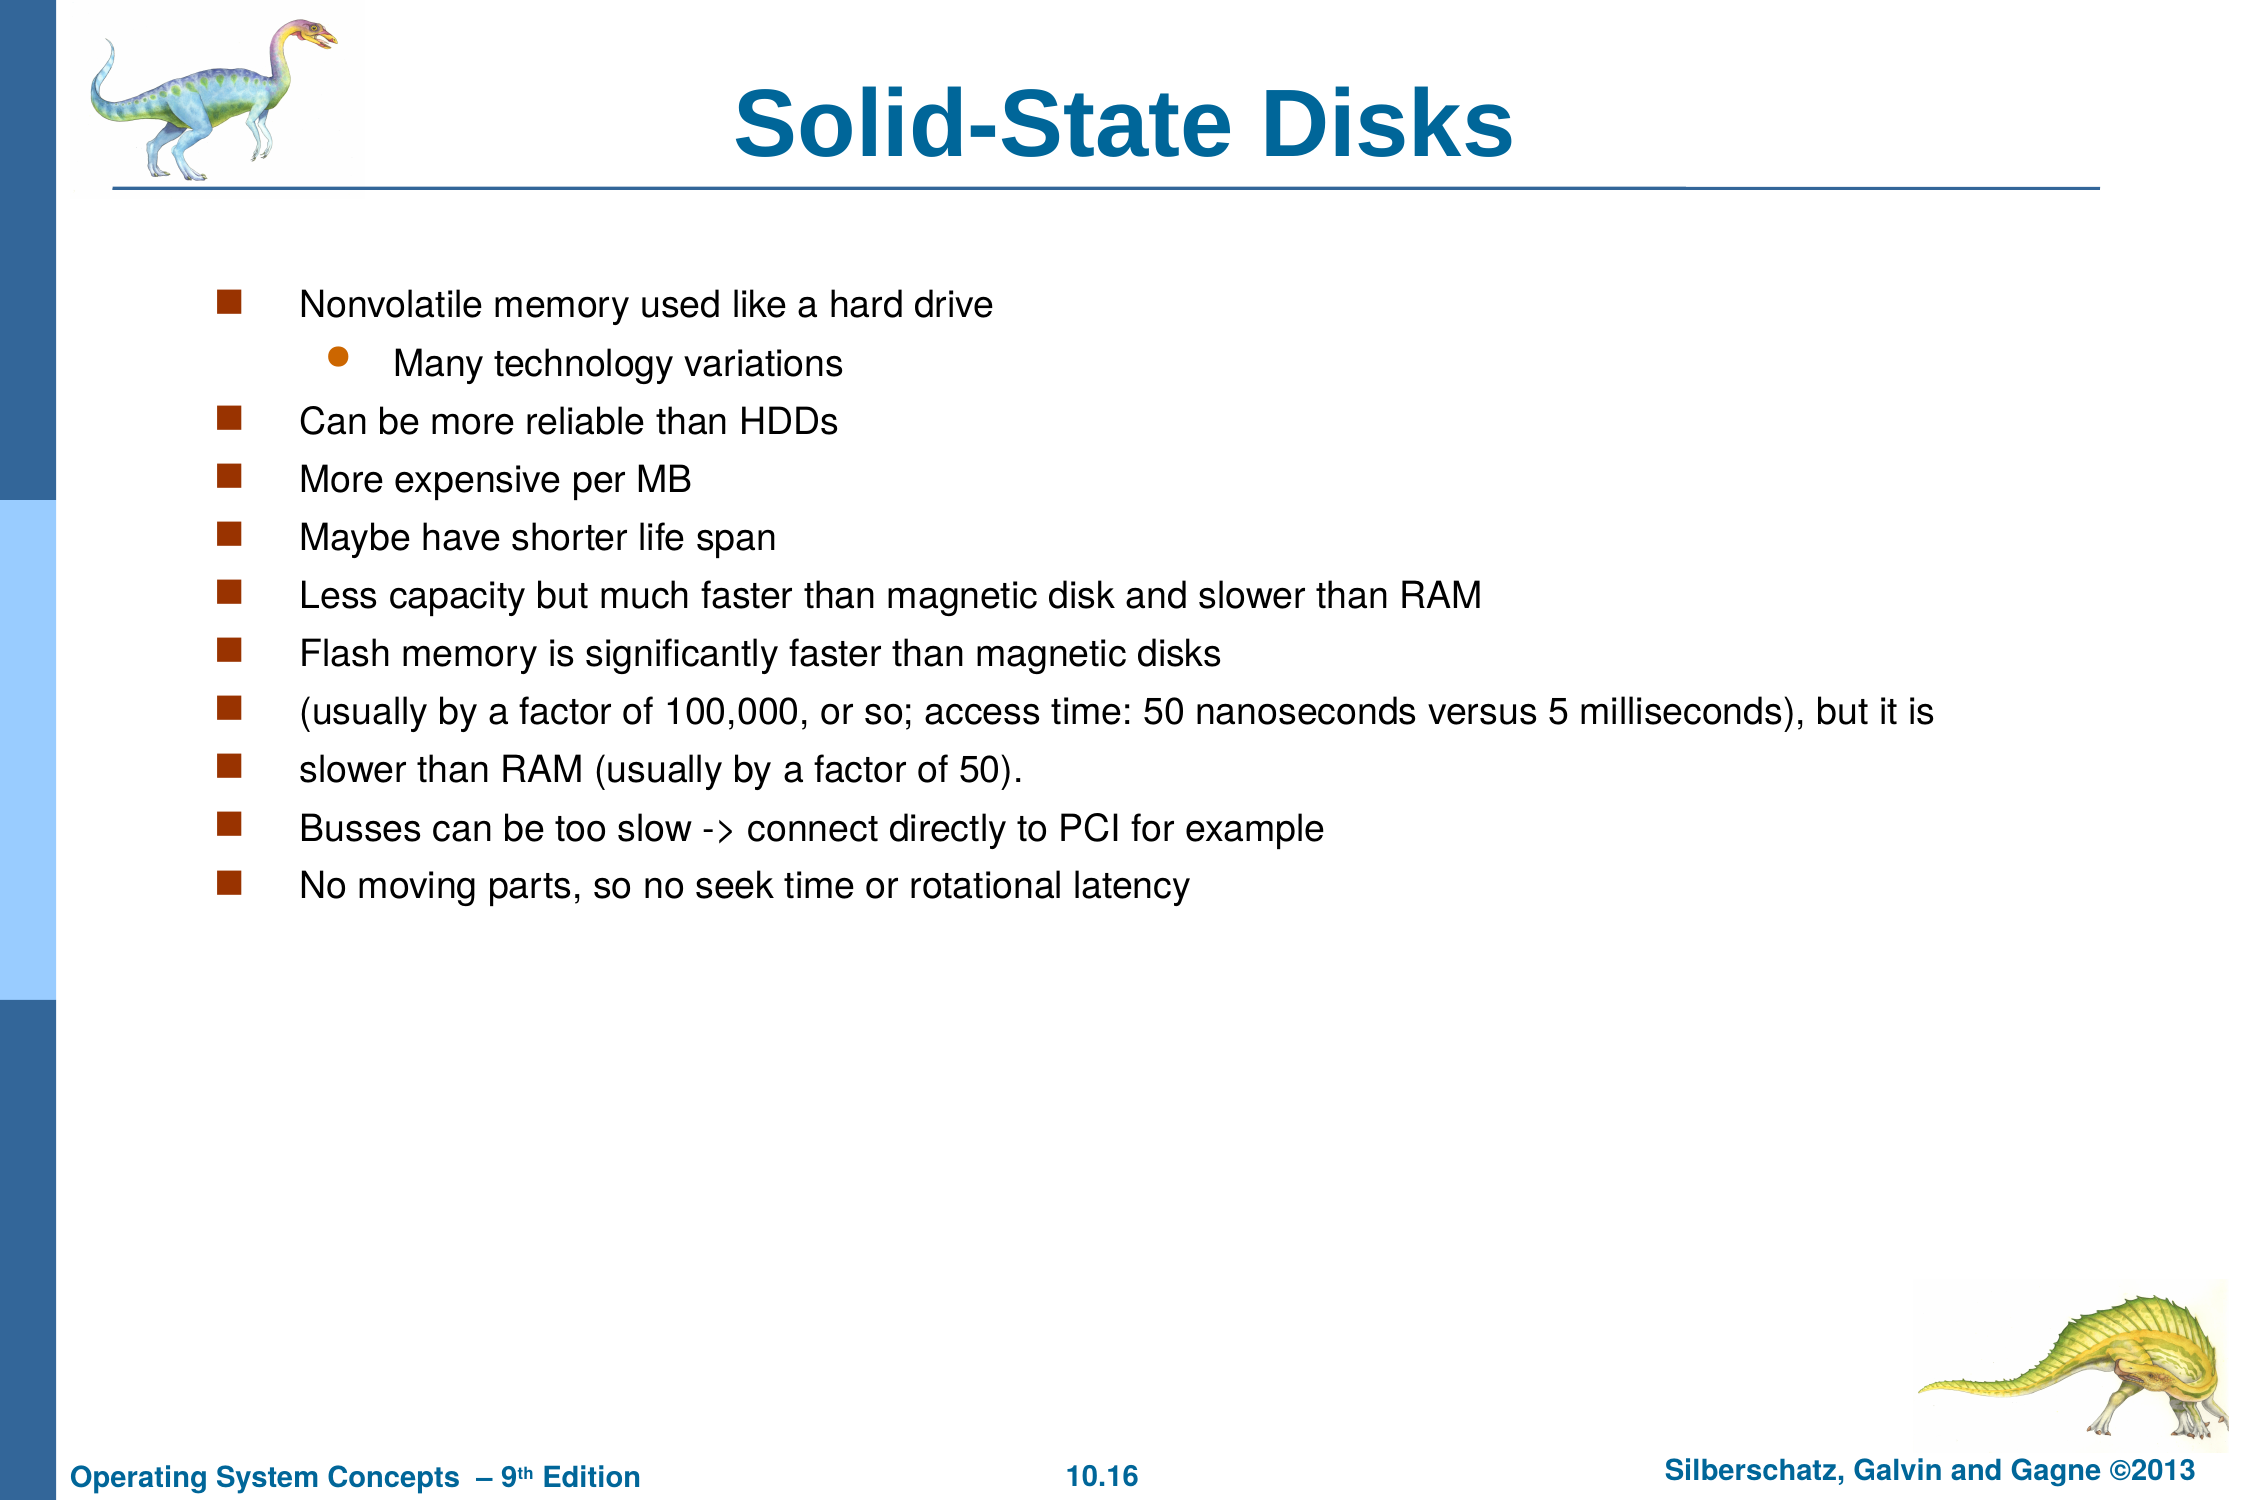

# Solid-State Disks
Nonvolatile memory used like a hard drive
Many technology variations
Can be more reliable than HDDs
More expensive per MB
Maybe have shorter life span
Less capacity but much faster than magnetic disk and slower than RAM
Flash memory is significantly faster than magnetic disks
(usually by a factor of 100,000, or so; access time: 50 nanoseconds versus 5 milliseconds), but it is
slower than RAM (usually by a factor of 50).
Busses can be too slow -> connect directly to PCI for example
No moving parts, so no seek time or rotational latency